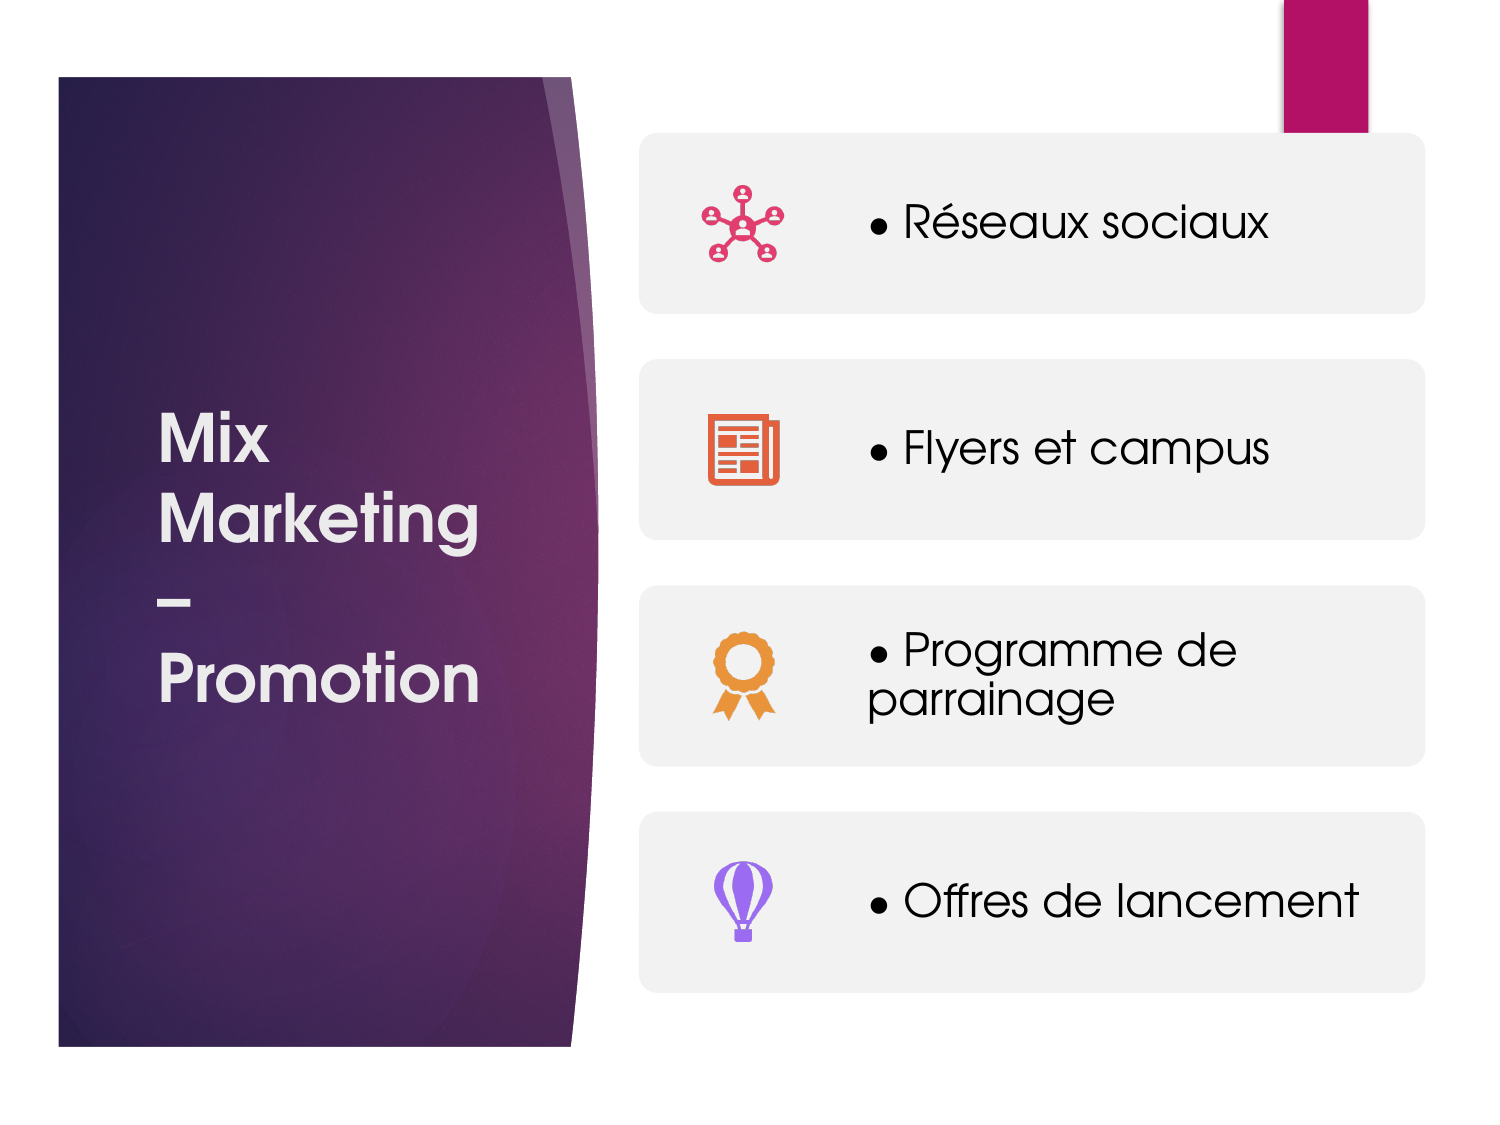

• Réseaux sociaux
• Flyers et campus
• Programme de parrainage
• Offres de lancement
# Mix Marketing – Promotion